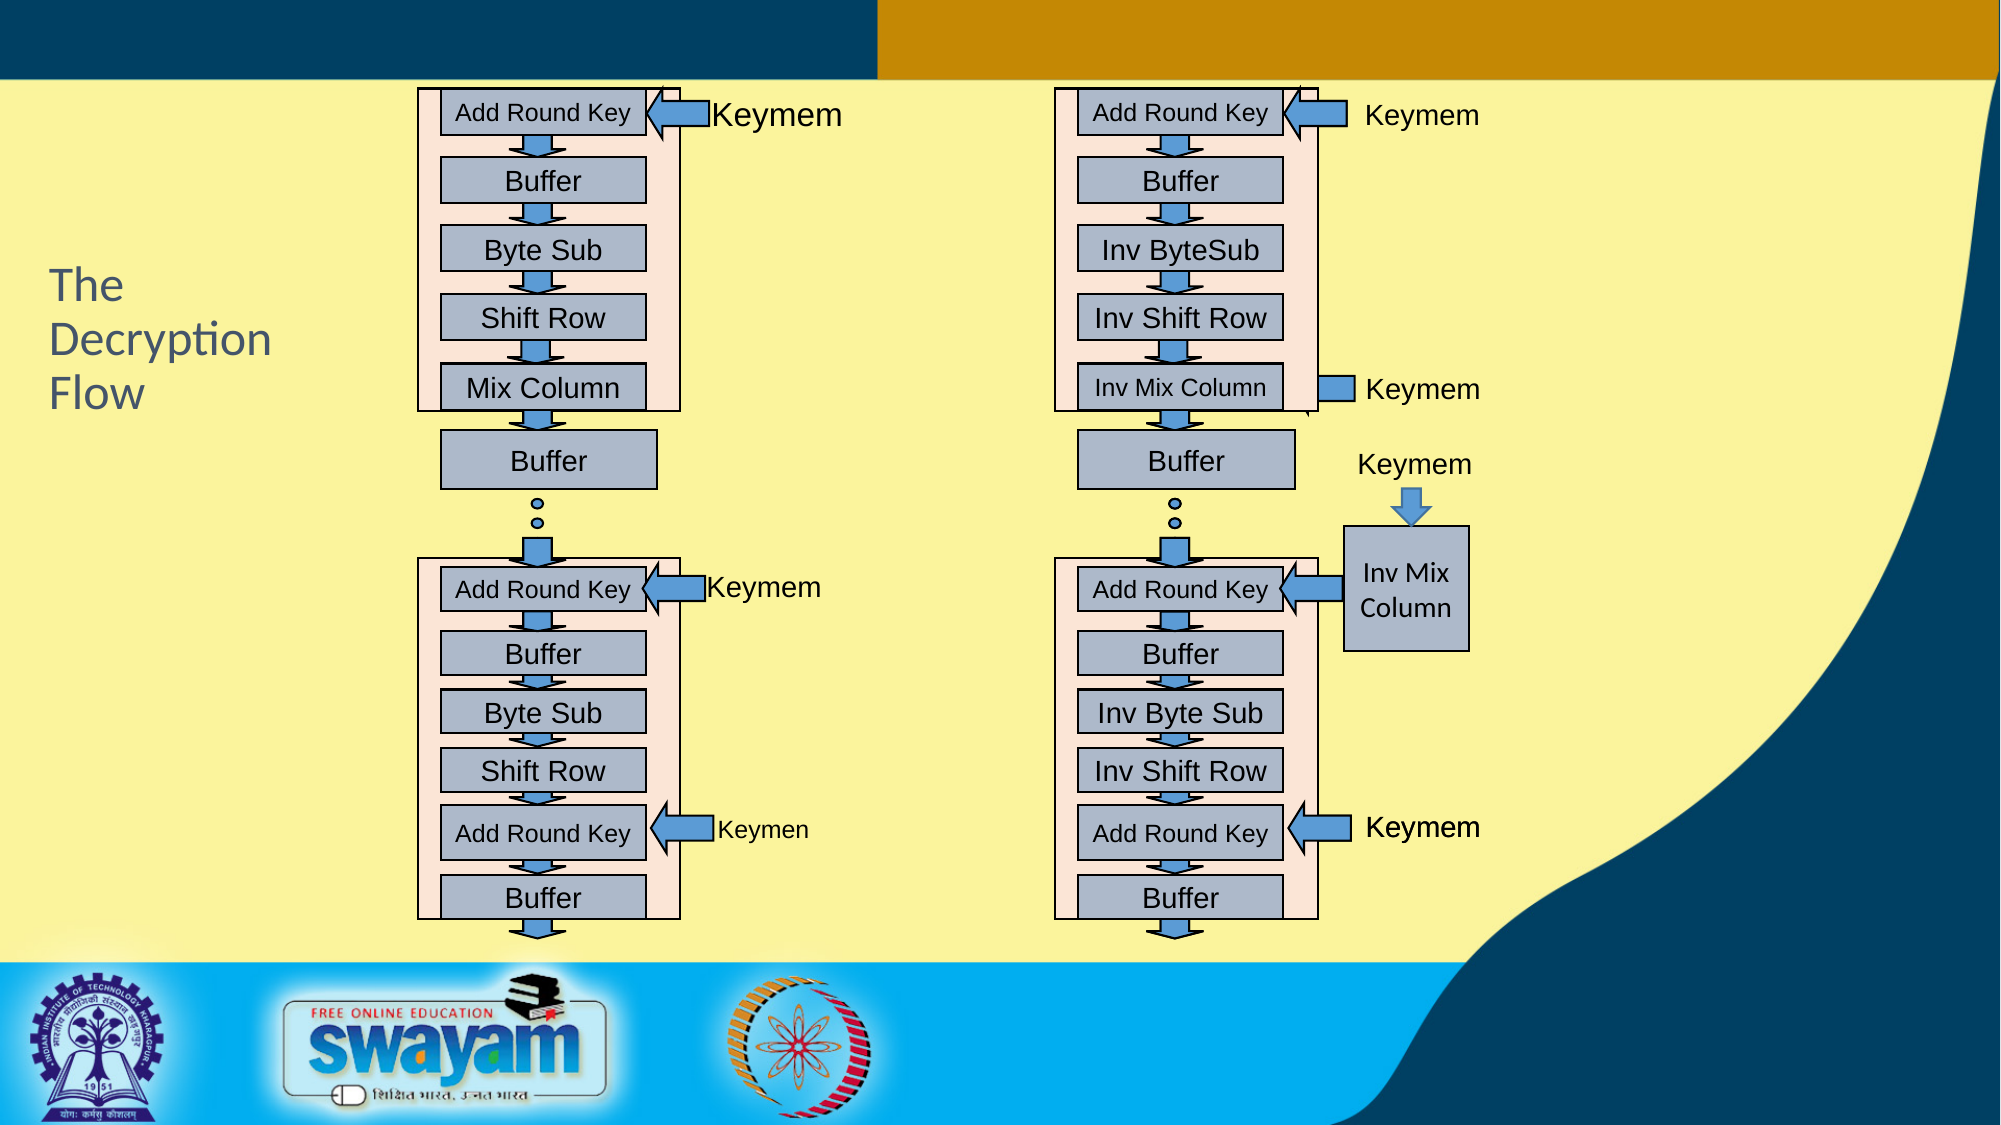

Keymem
Add Round Key

Add Round Key

Keymem

Buffer

InvShift Row

Inv Byte Sub

Keymem
Add RoundKey

Buffer

Inv Mix Column

Buffer

Inv Shift Row

Inv Byte Sub

Keymem

Add Round Key

Buffer

Add Round Key

Buffer

Inv ByteSub

Inv Shift Row

Inv Mix Column

Buffer
Keymem

Add Round Key

Buffer

Inv Byte Sub

Inv Shift Row

Keymem

Add Round Key

Buffer

Inv Mix
Column

Buffer

Byte Sub
# The Decryption Flow

Shift Row

Mix Column

Buffer

Keymem

Add Round Key

Buffer

Byte Sub

Shift Row

Add Round Key
Keymen

Buffer